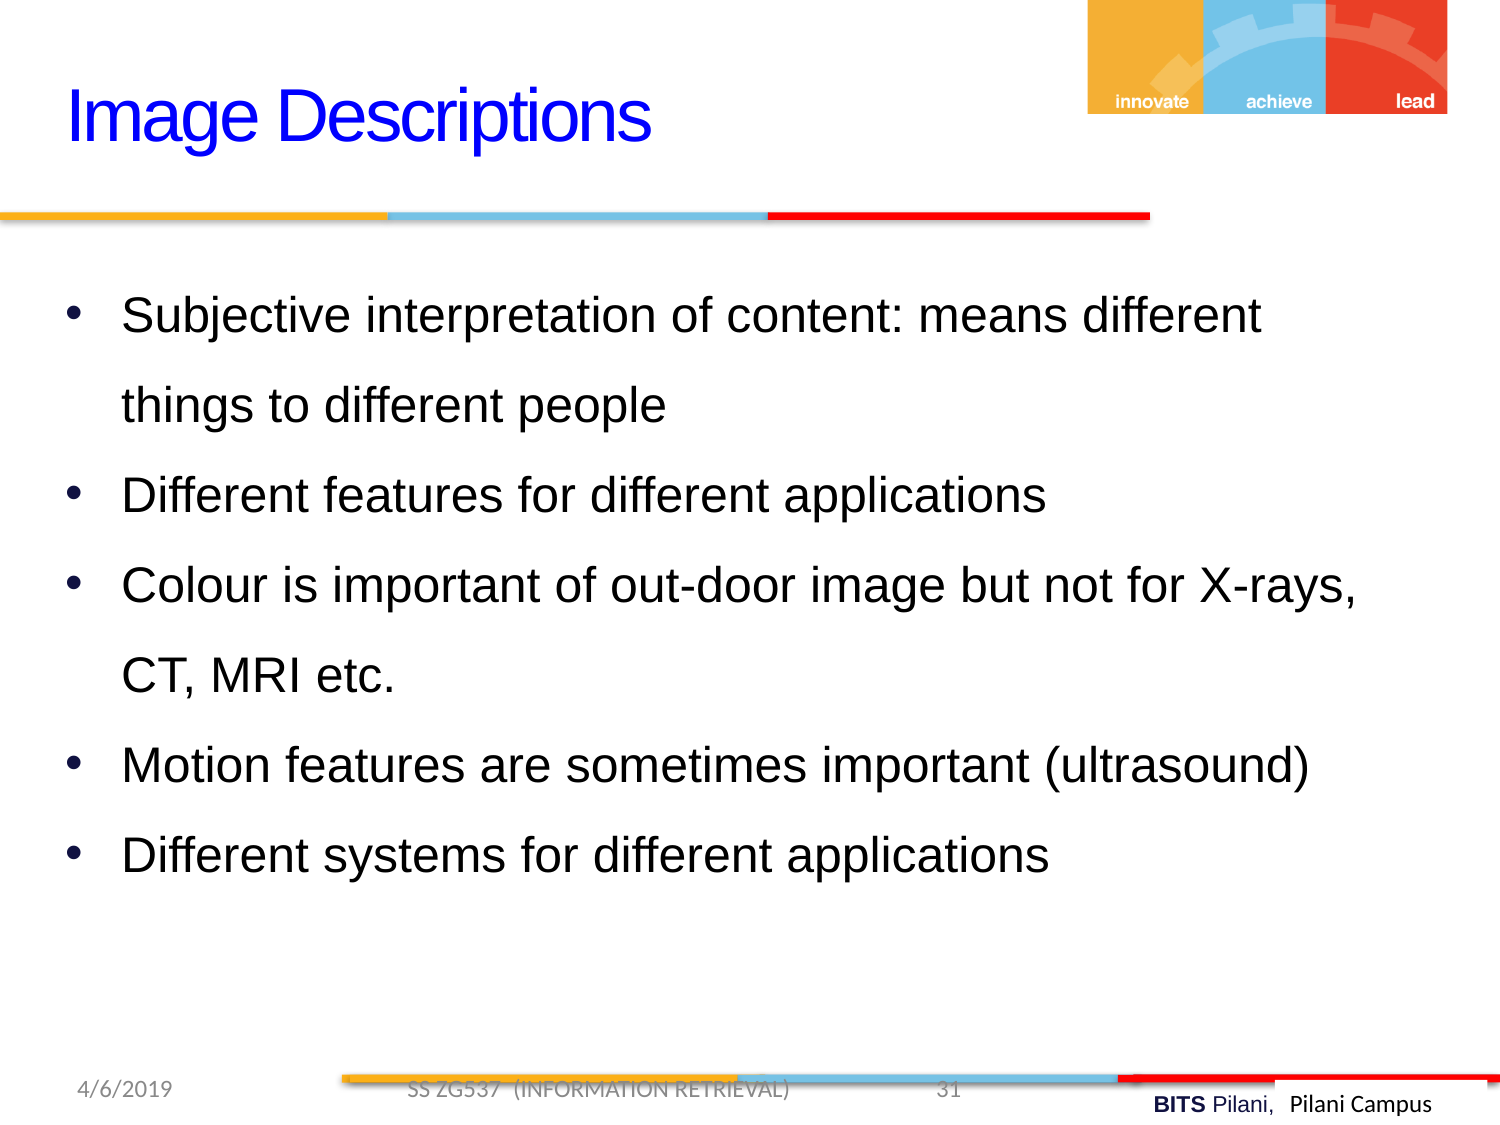

Image Descriptions
Subjective interpretation of content: means different things to different people
Different features for different applications
Colour is important of out-door image but not for X-rays, CT, MRI etc.
Motion features are sometimes important (ultrasound)
Different systems for different applications

4/6/2019                                         SS ZG537  (INFORMATION RETRIEVAL)                         31
Pilani Campus